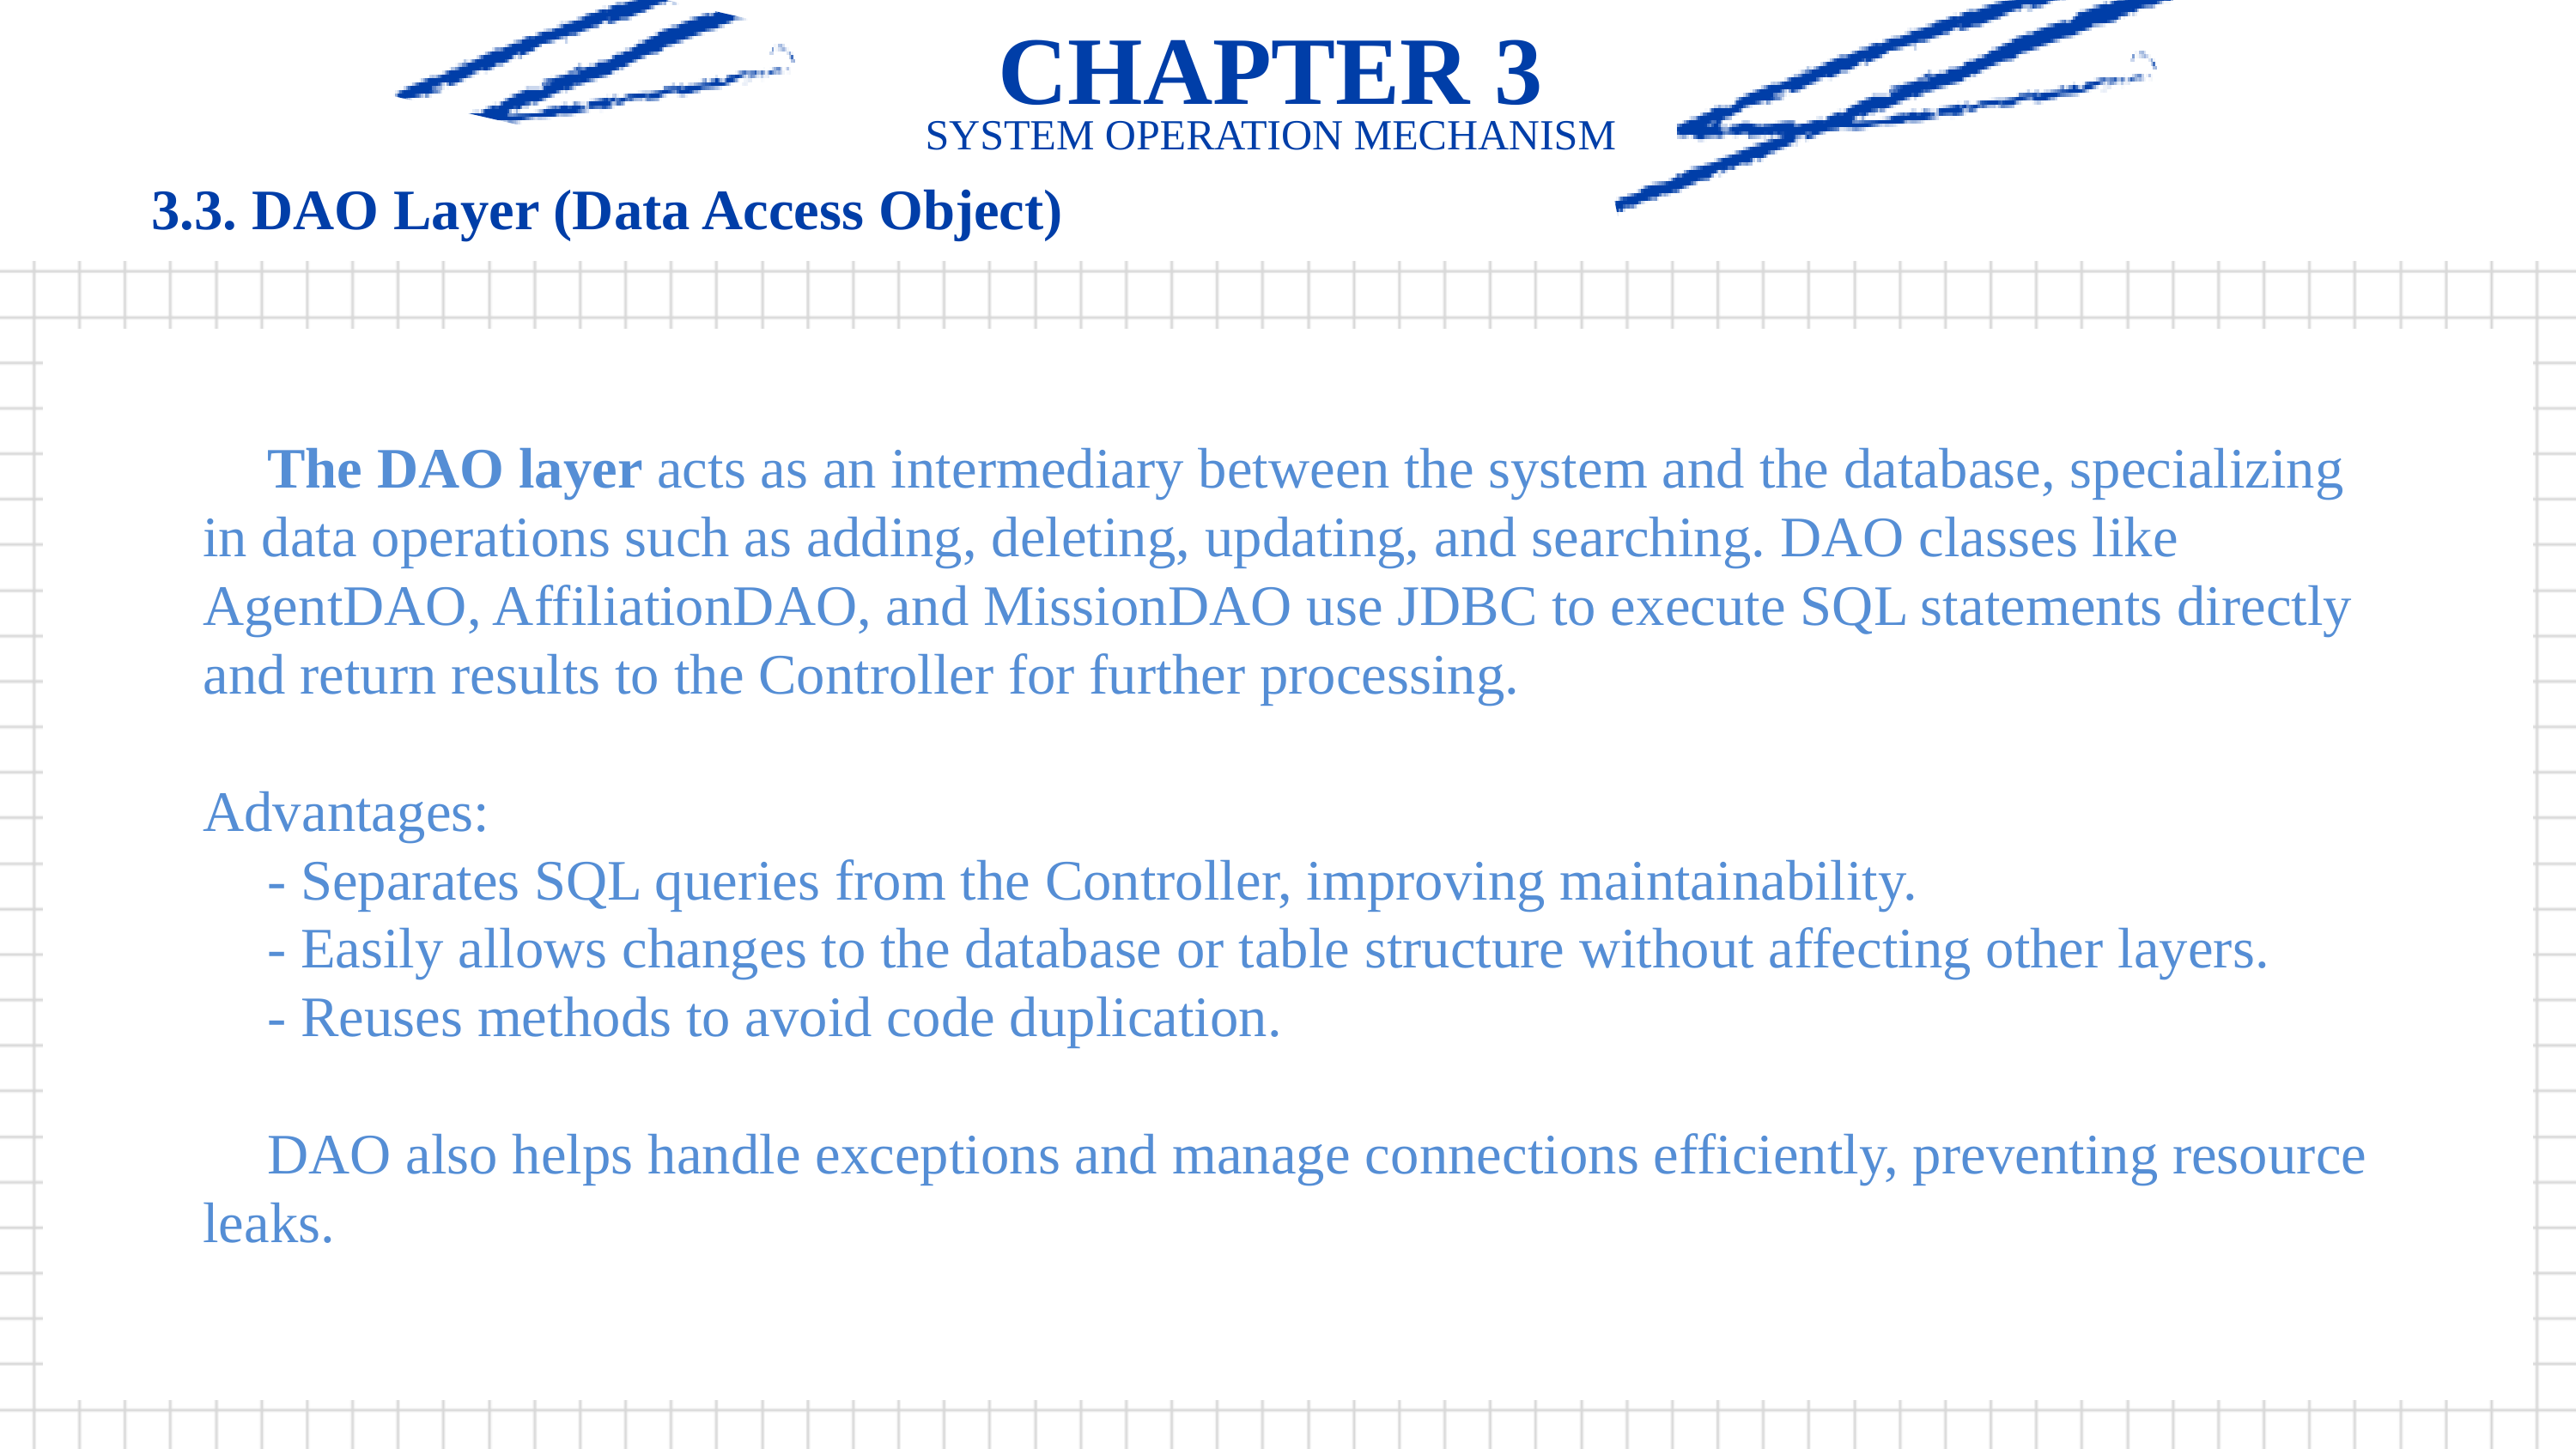

CHAPTER 3
SYSTEM OPERATION MECHANISM
3.3. DAO Layer (Data Access Object)

The DAO layer acts as an intermediary between the system and the database, specializing in data operations such as adding, deleting, updating, and searching. DAO classes like AgentDAO, AffiliationDAO, and MissionDAO use JDBC to execute SQL statements directly and return results to the Controller for further processing.
Advantages:
- Separates SQL queries from the Controller, improving maintainability.
- Easily allows changes to the database or table structure without affecting other layers.
- Reuses methods to avoid code duplication.

DAO also helps handle exceptions and manage connections efficiently, preventing resource leaks.